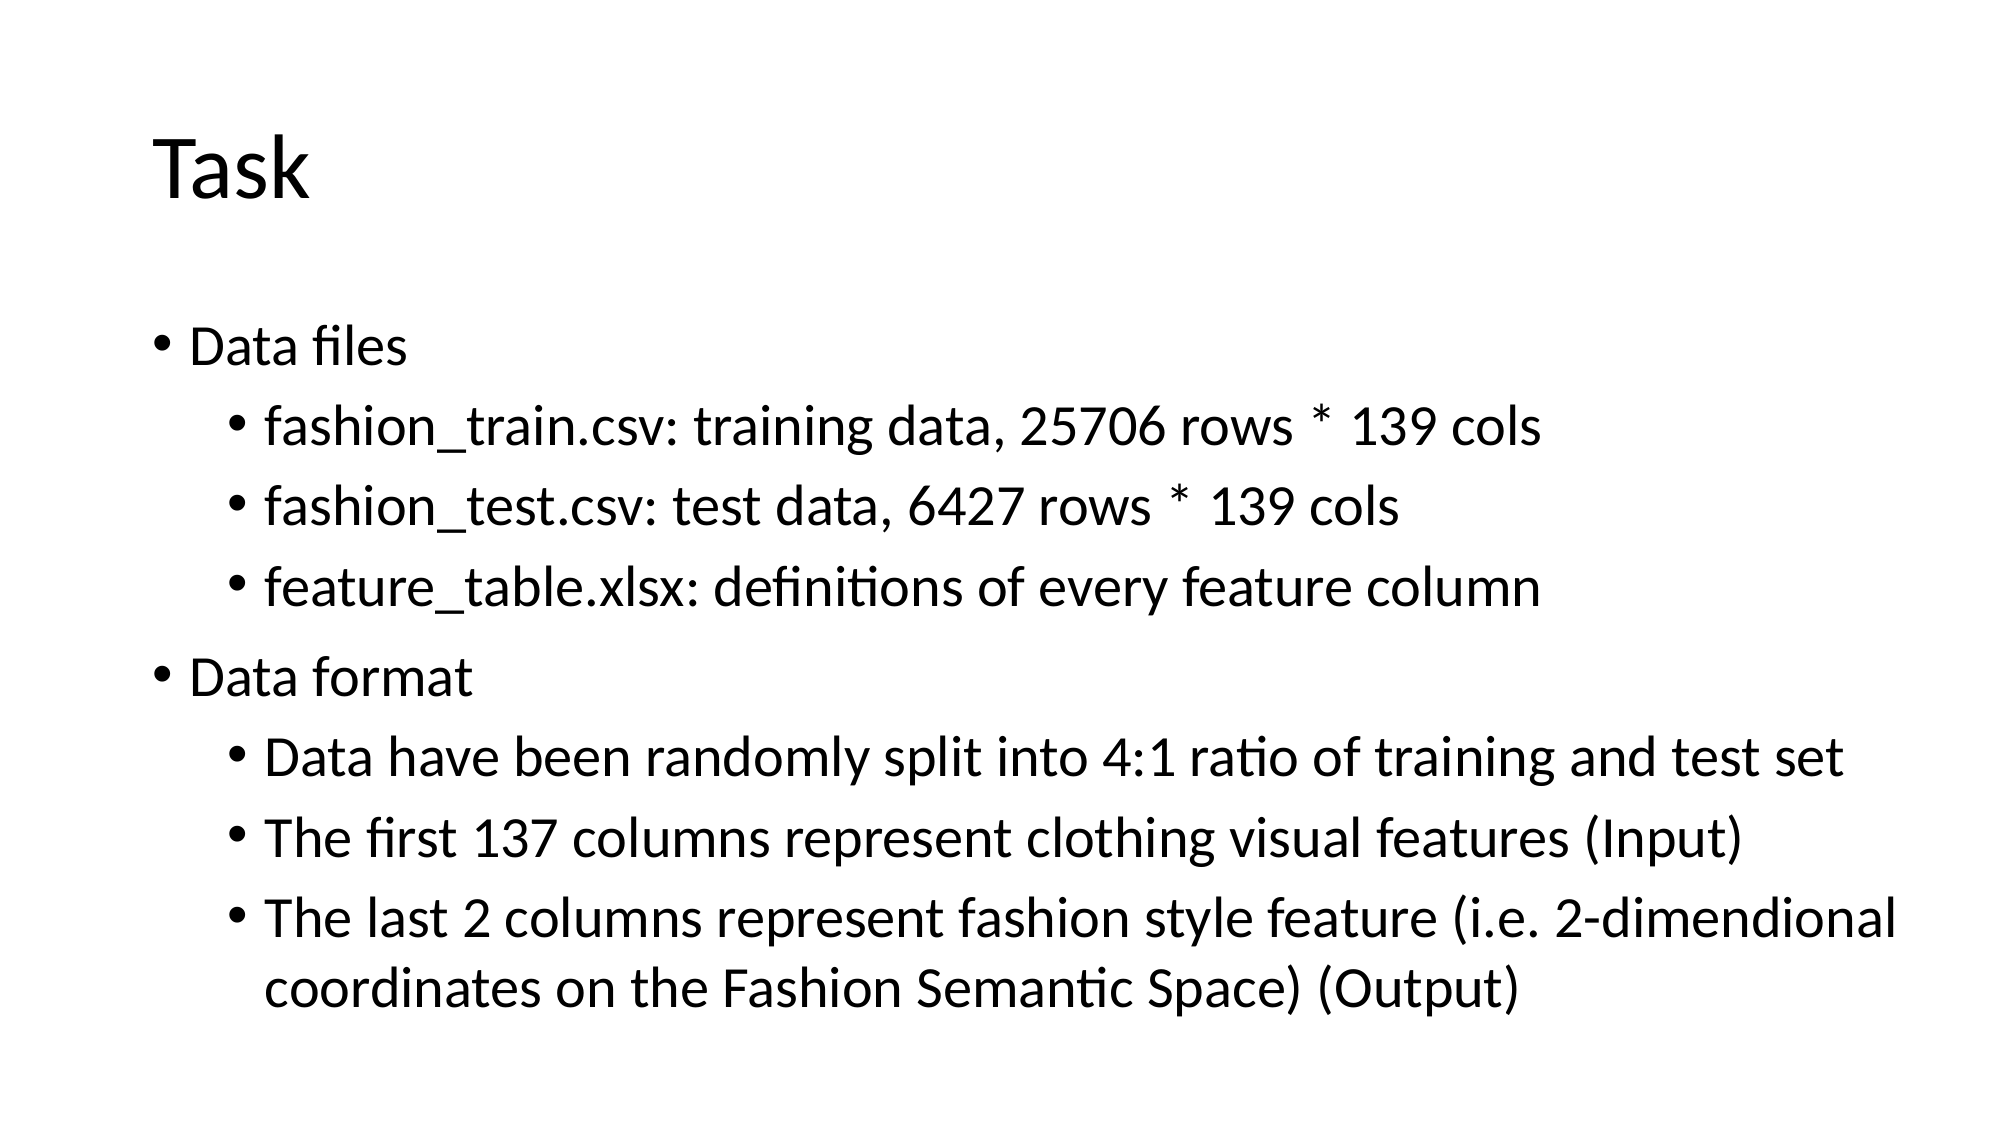

# Task
Data files
fashion_train.csv: training data, 25706 rows * 139 cols
fashion_test.csv: test data, 6427 rows * 139 cols
feature_table.xlsx: definitions of every feature column
Data format
Data have been randomly split into 4:1 ratio of training and test set
The first 137 columns represent clothing visual features (Input)
The last 2 columns represent fashion style feature (i.e. 2-dimendional coordinates on the Fashion Semantic Space) (Output)